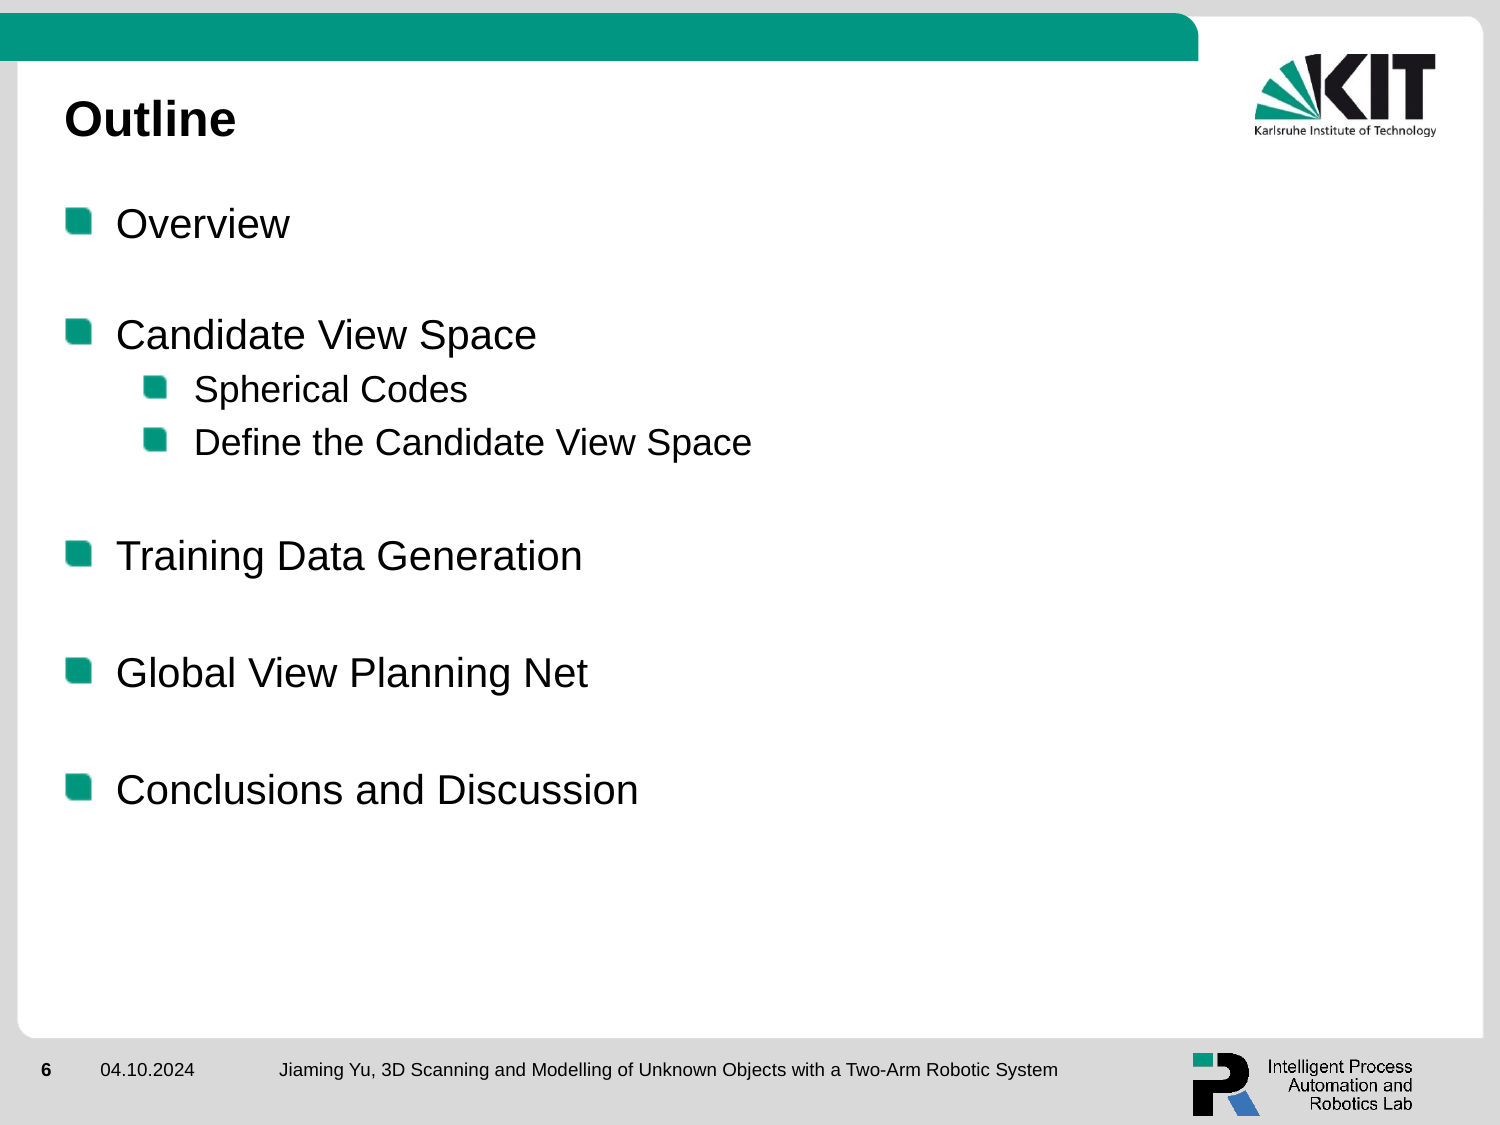

# Outline

Overview

Candidate View Space
Spherical Codes
Define the Candidate View Space

Training Data Generation

Global View Planning Net

Conclusions and Discussion

Jiaming Yu, 3D Scanning and Modelling of Unknown Objects with a Two-Arm Robotic System